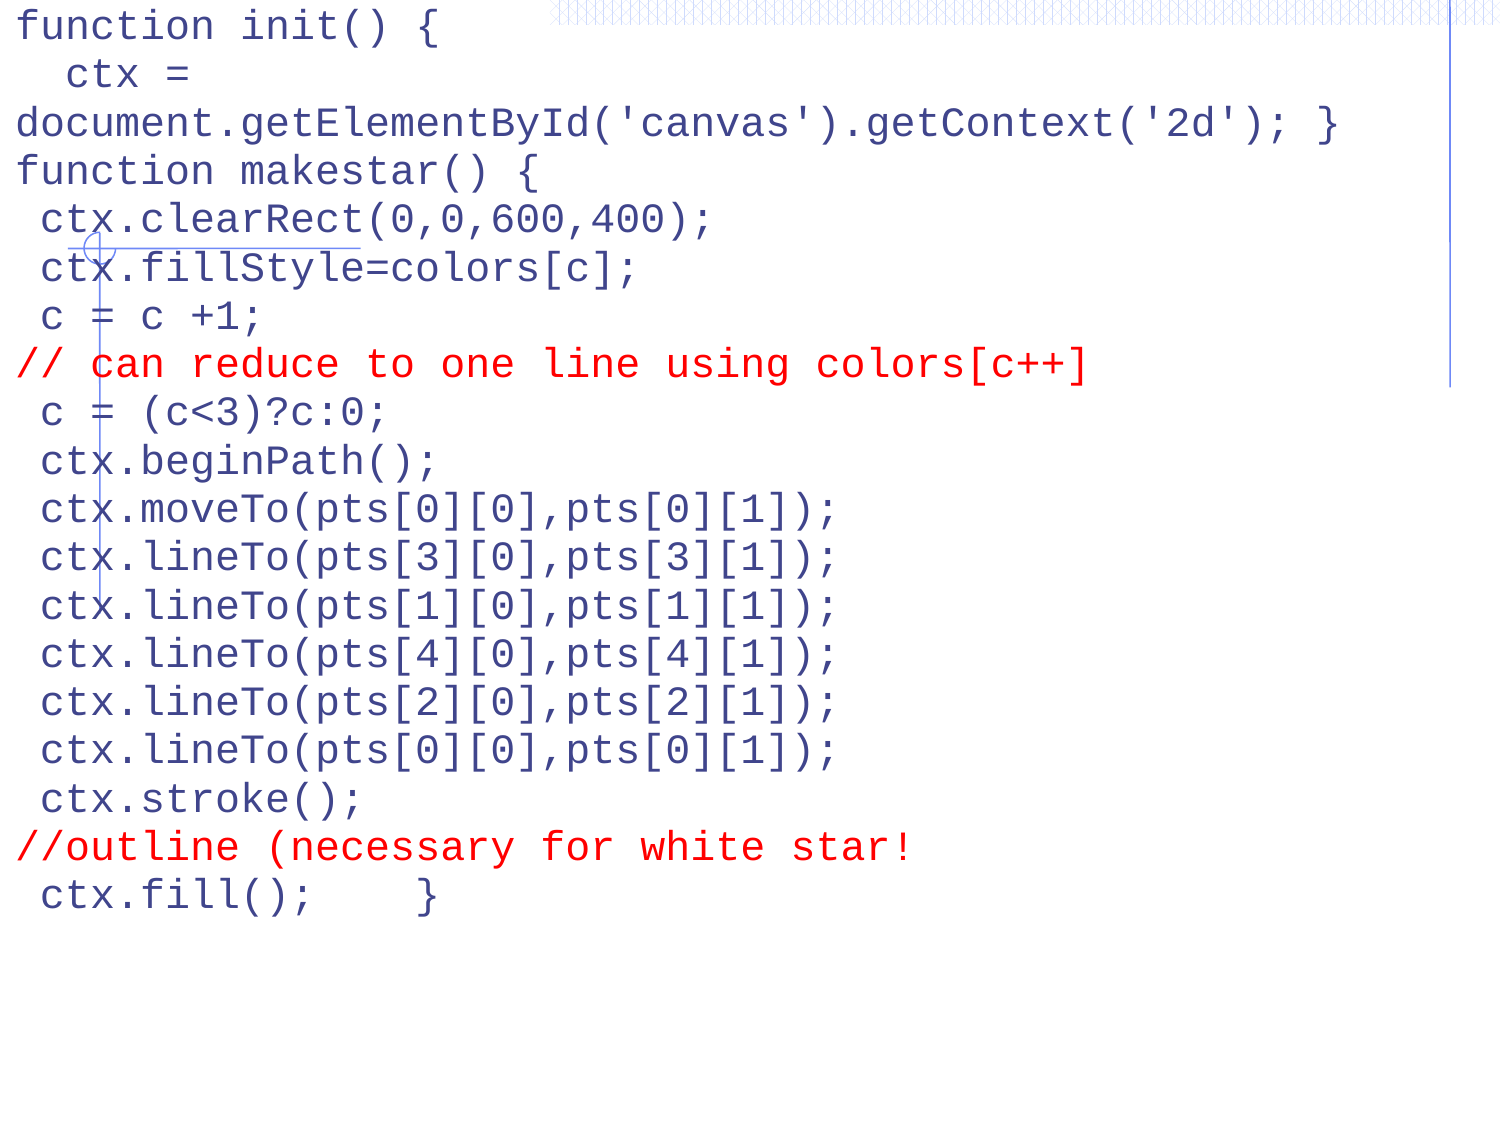

function init() {
  ctx =
document.getElementById('canvas').getContext('2d'); }
function makestar() {
 ctx.clearRect(0,0,600,400);
 ctx.fillStyle=colors[c];
 c = c +1;
// can reduce to one line using colors[c++]
 c = (c<3)?c:0;
 ctx.beginPath();
 ctx.moveTo(pts[0][0],pts[0][1]);
 ctx.lineTo(pts[3][0],pts[3][1]);
 ctx.lineTo(pts[1][0],pts[1][1]);
 ctx.lineTo(pts[4][0],pts[4][1]);
 ctx.lineTo(pts[2][0],pts[2][1]);
 ctx.lineTo(pts[0][0],pts[0][1]);
 ctx.stroke();
//outline (necessary for white star!
 ctx.fill();    }